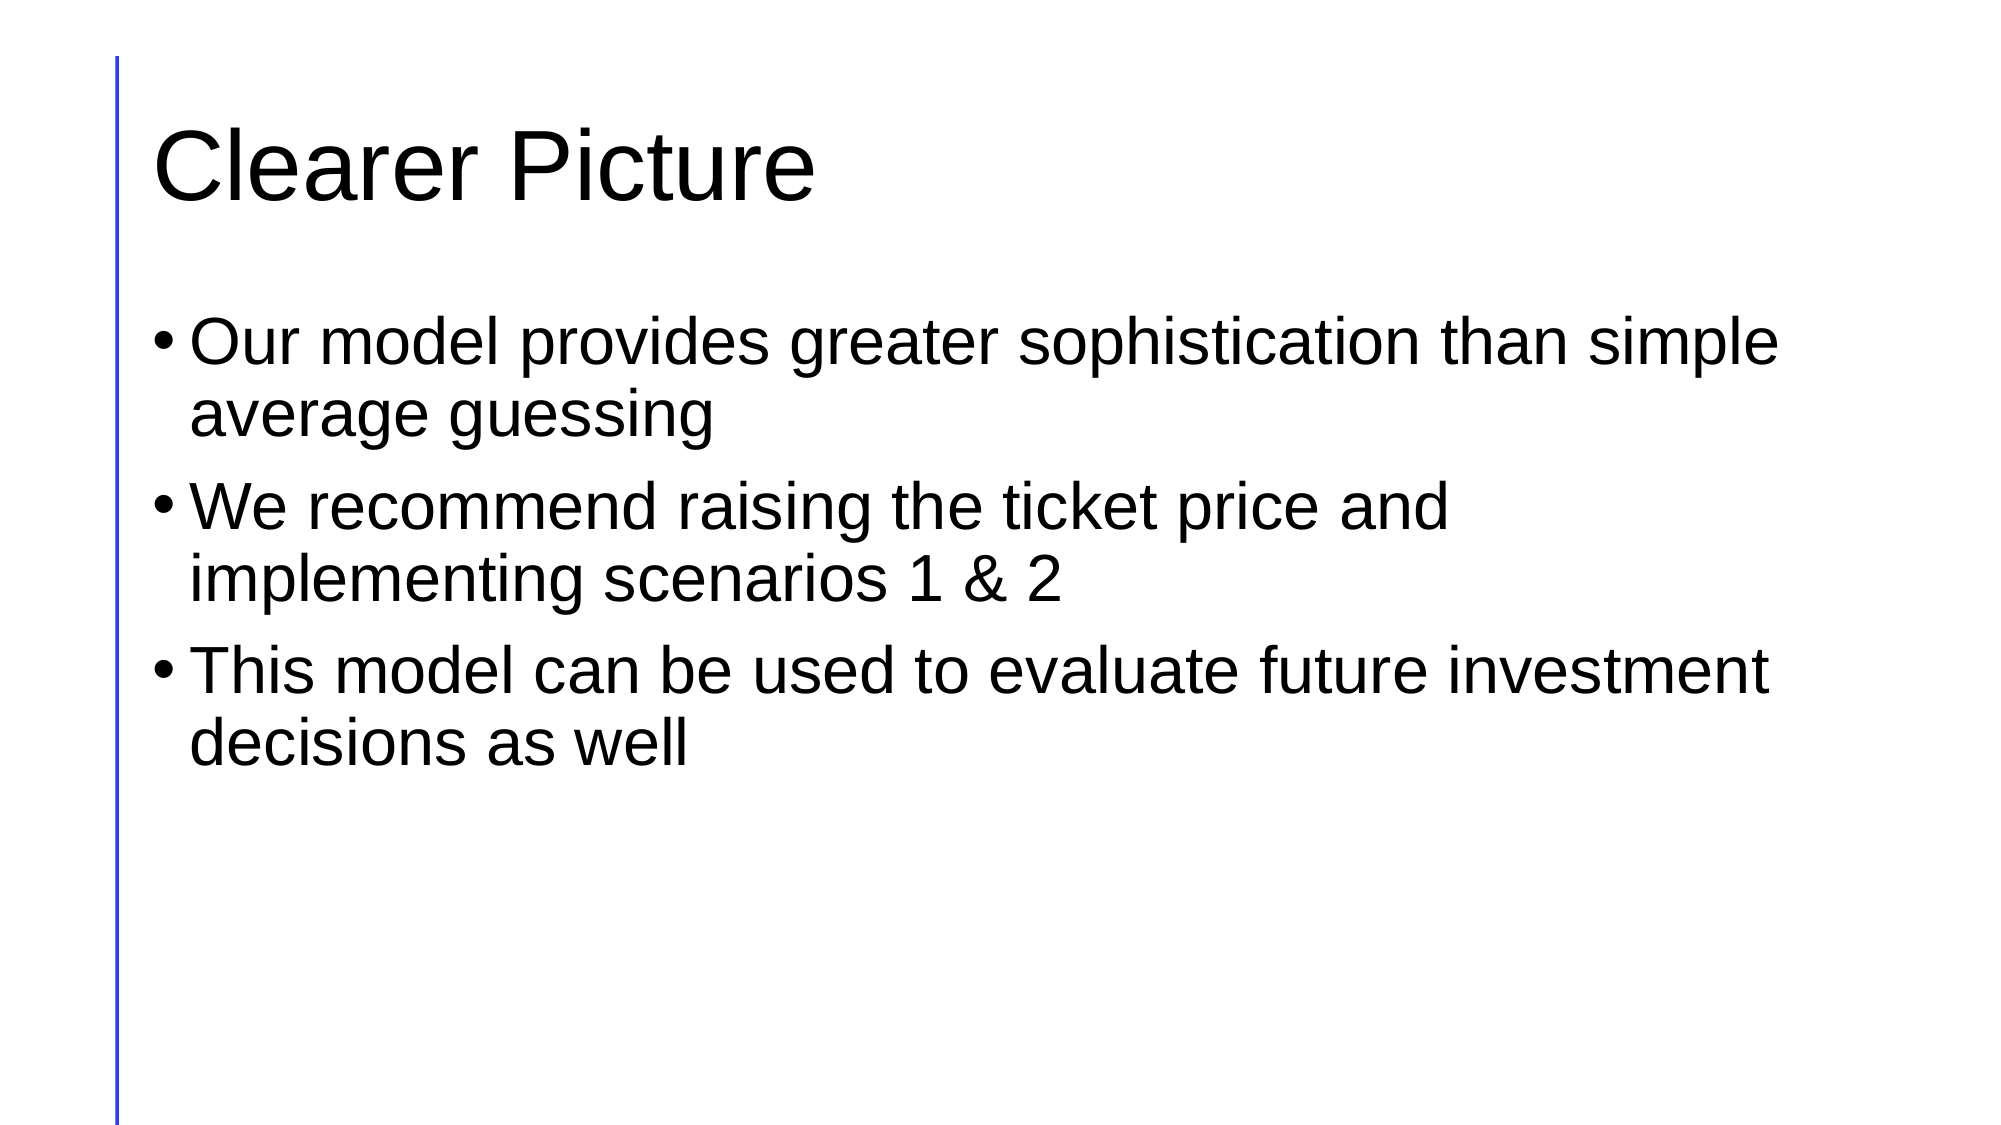

# Clearer Picture
Our model provides greater sophistication than simple average guessing
We recommend raising the ticket price and implementing scenarios 1 & 2
This model can be used to evaluate future investment decisions as well